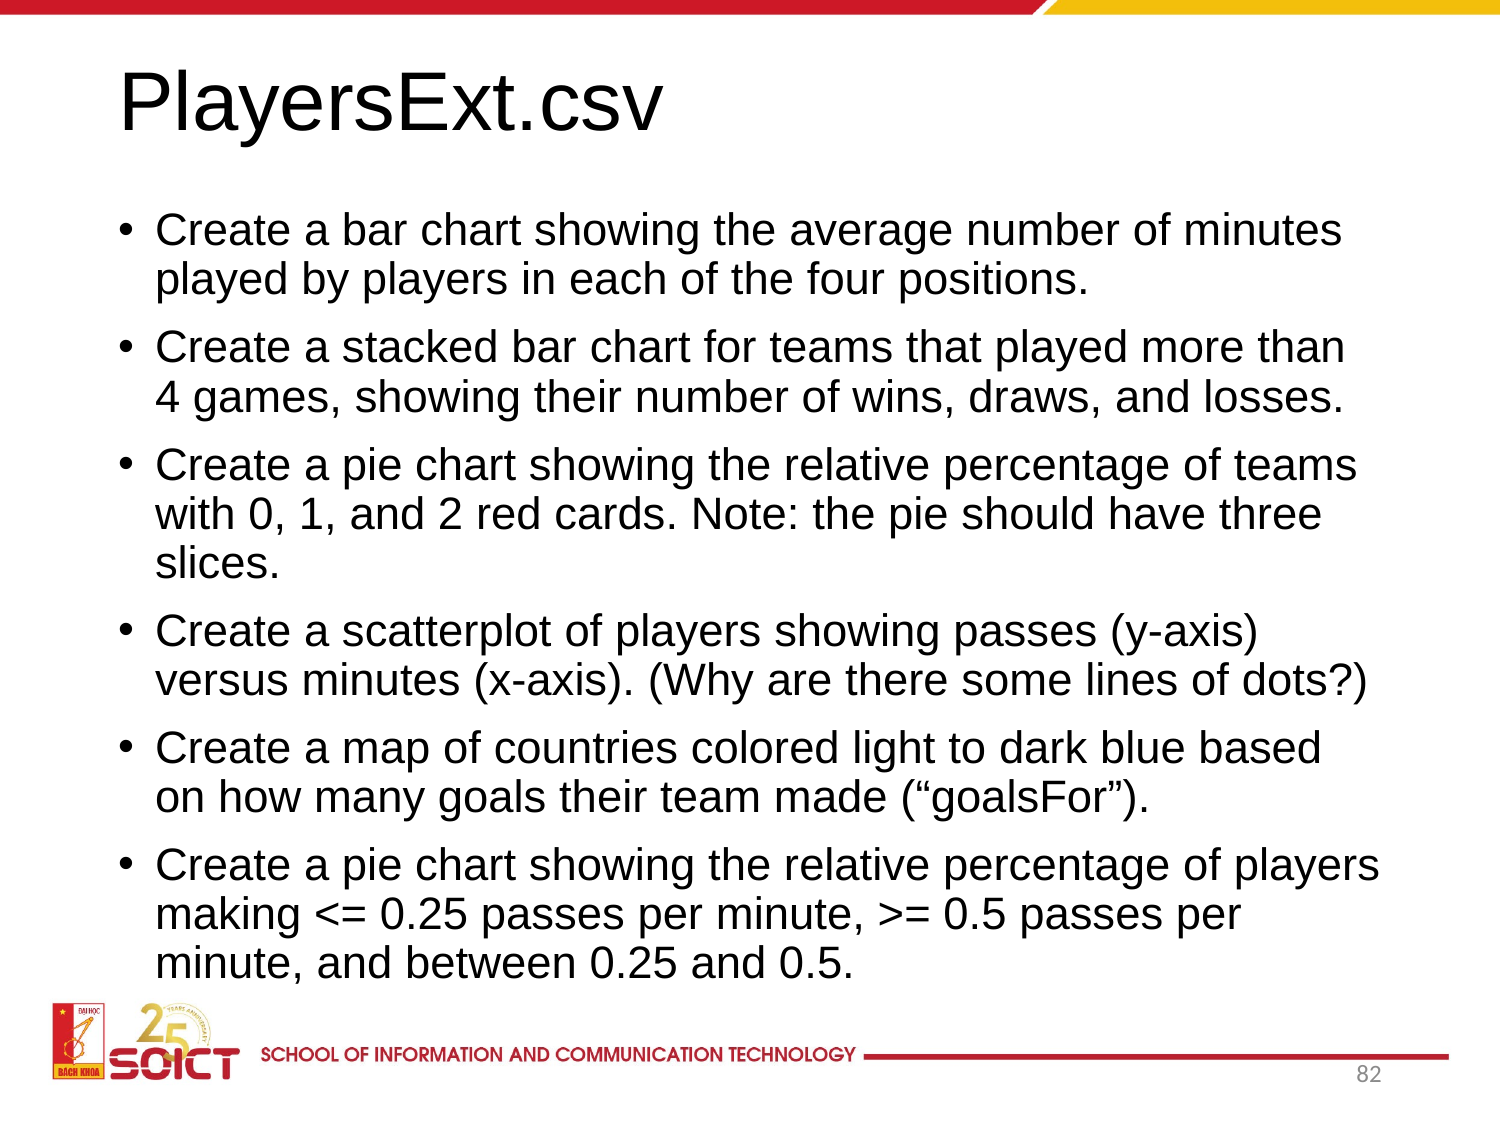

# PlayersExt.csv
Create a bar chart showing the average number of minutes played by players in each of the four positions.
Create a stacked bar chart for teams that played more than 4 games, showing their number of wins, draws, and losses.
Create a pie chart showing the relative percentage of teams with 0, 1, and 2 red cards. Note: the pie should have three slices.
Create a scatterplot of players showing passes (y-axis) versus minutes (x-axis). (Why are there some lines of dots?)
Create a map of countries colored light to dark blue based on how many goals their team made (“goalsFor”).
Create a pie chart showing the relative percentage of players making <= 0.25 passes per minute, >= 0.5 passes per minute, and between 0.25 and 0.5.

82